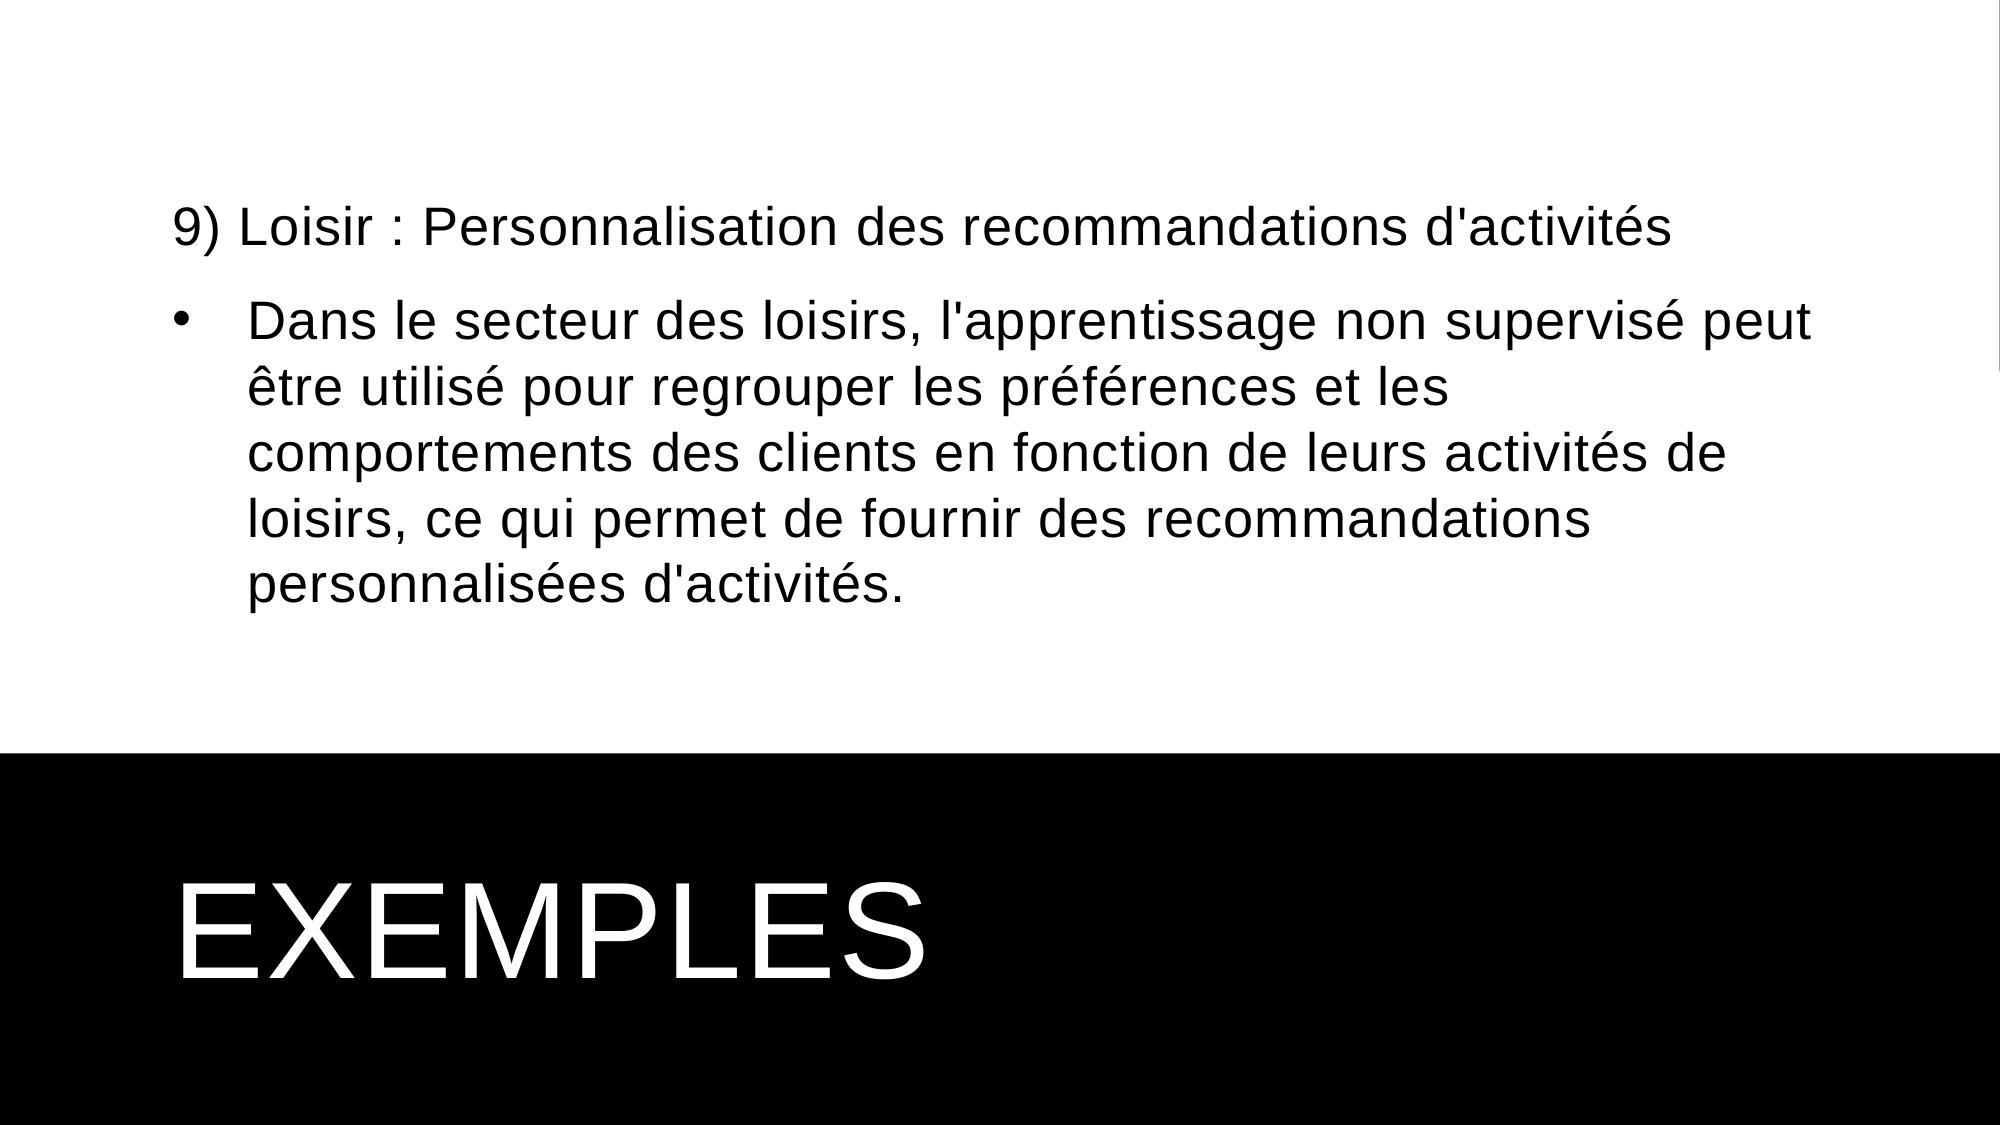

9) Loisir : Personnalisation des recommandations d'activités
Dans le secteur des loisirs, l'apprentissage non supervisé peut être utilisé pour regrouper les préférences et les comportements des clients en fonction de leurs activités de loisirs, ce qui permet de fournir des recommandations personnalisées d'activités.

# exemples